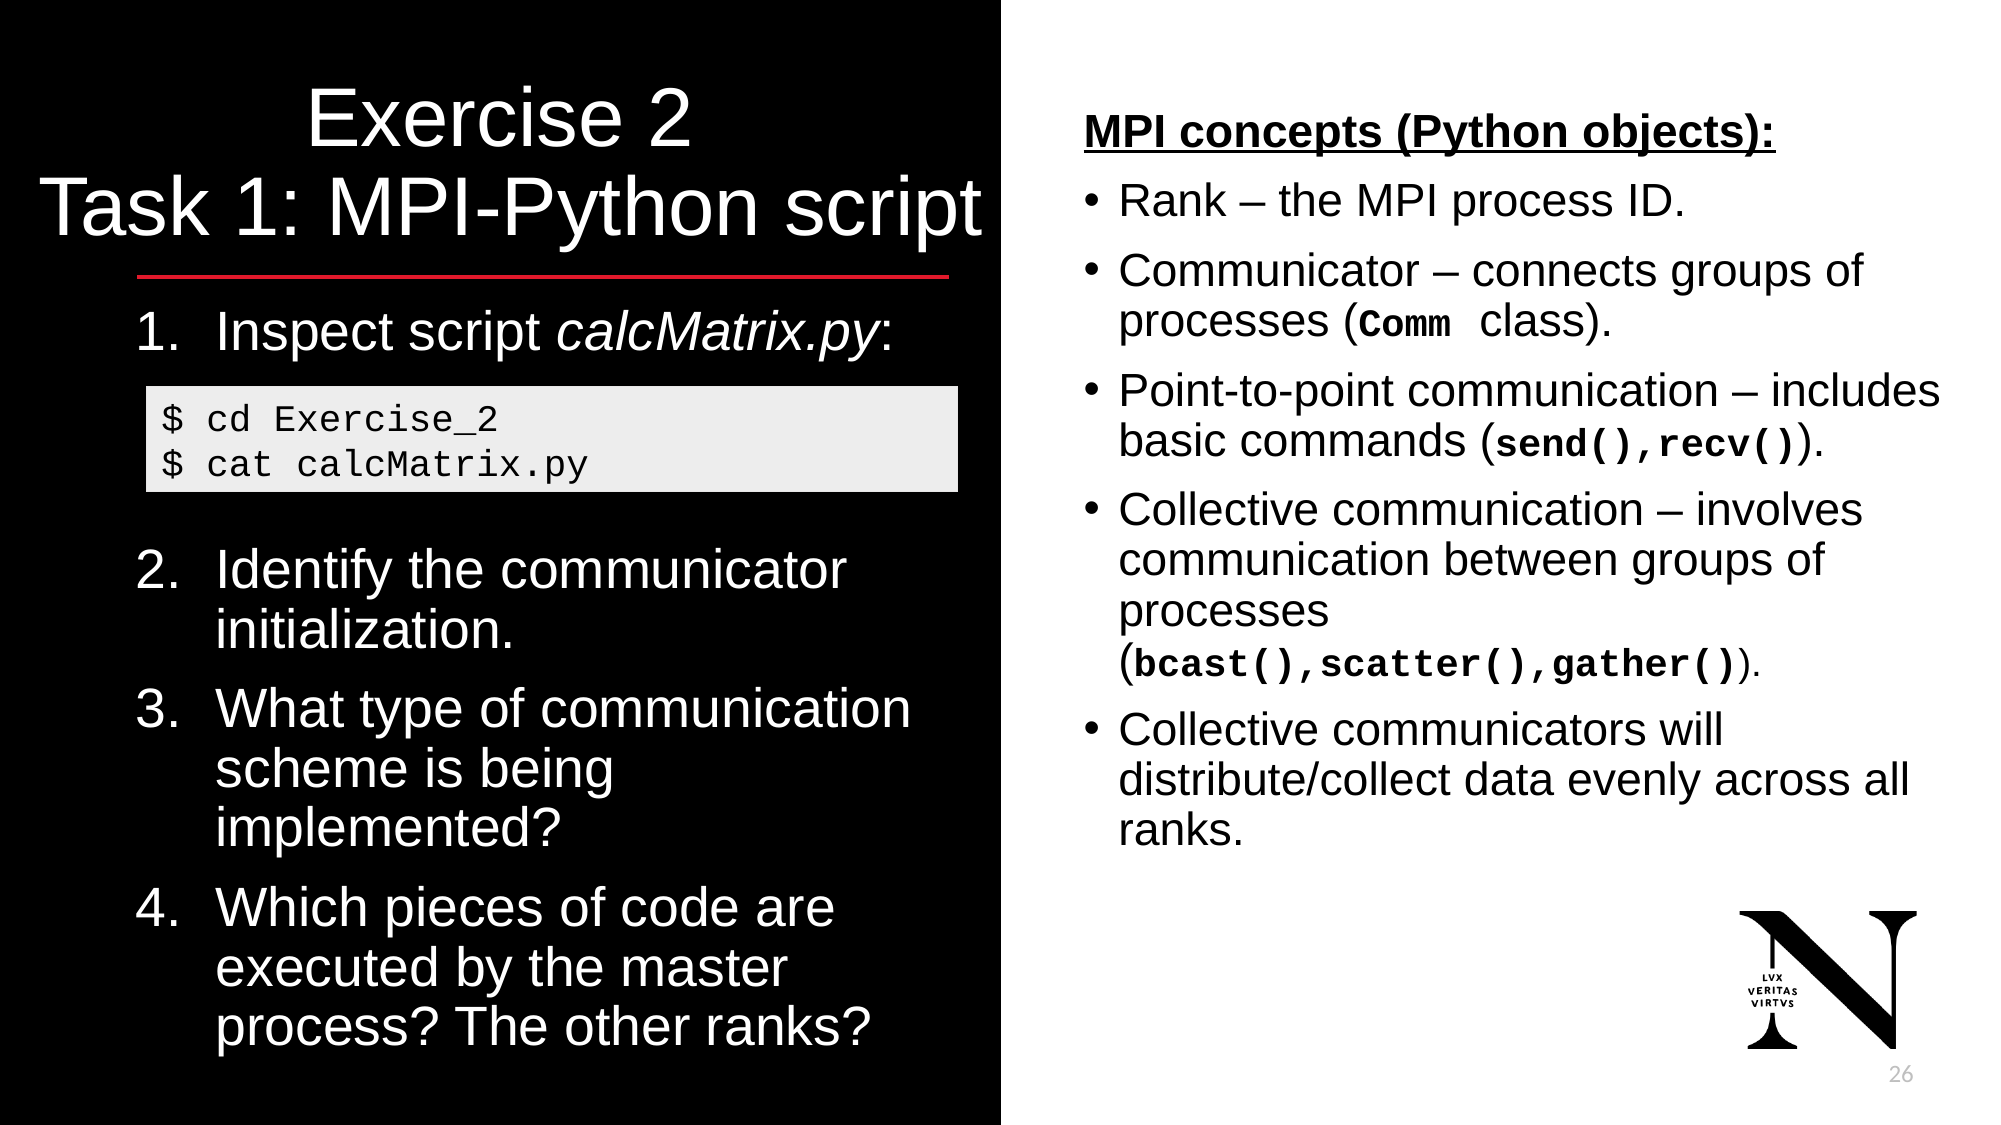

# Exercise 2 Task 1: MPI-Python script
MPI concepts (Python objects):
Rank – the MPI process ID.
Communicator – connects groups of processes (Comm class).
Point-to-point communication – includes basic commands (send(),recv()).
Collective communication – involves communication between groups of processes (bcast(),scatter(),gather()).
Collective communicators will distribute/collect data evenly across all ranks.

Inspect script calcMatrix.py:

Identify the communicator initialization.
What type of communication scheme is being implemented?
Which pieces of code are executed by the master process? The other ranks?

$ cd Exercise_2
$ cat calcMatrix.py
26